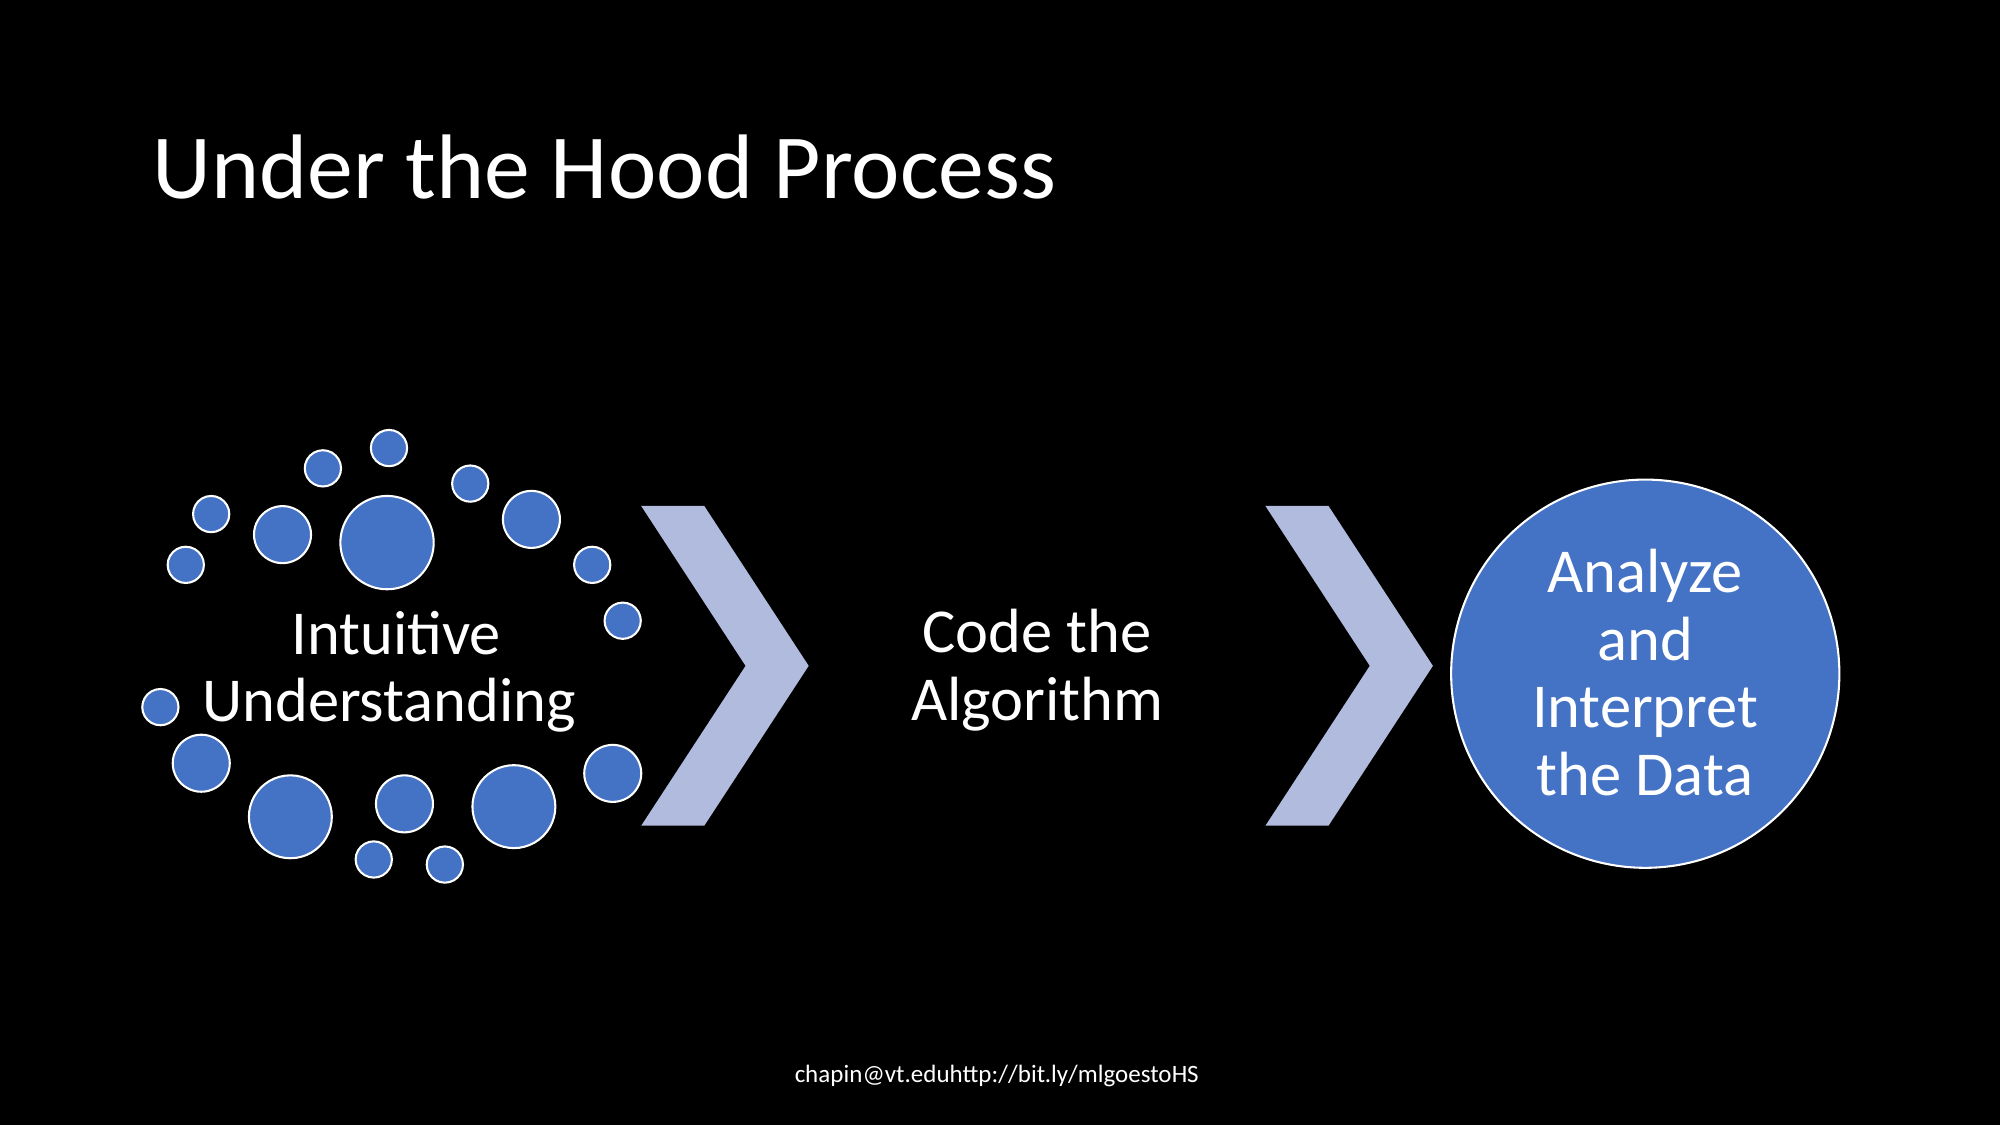

# Under the Hood Process
Intuitive Understanding
Code the Algorithm
Analyze and Interpret the Data
chapin@vt.edu	http://bit.ly/mlgoestoHS